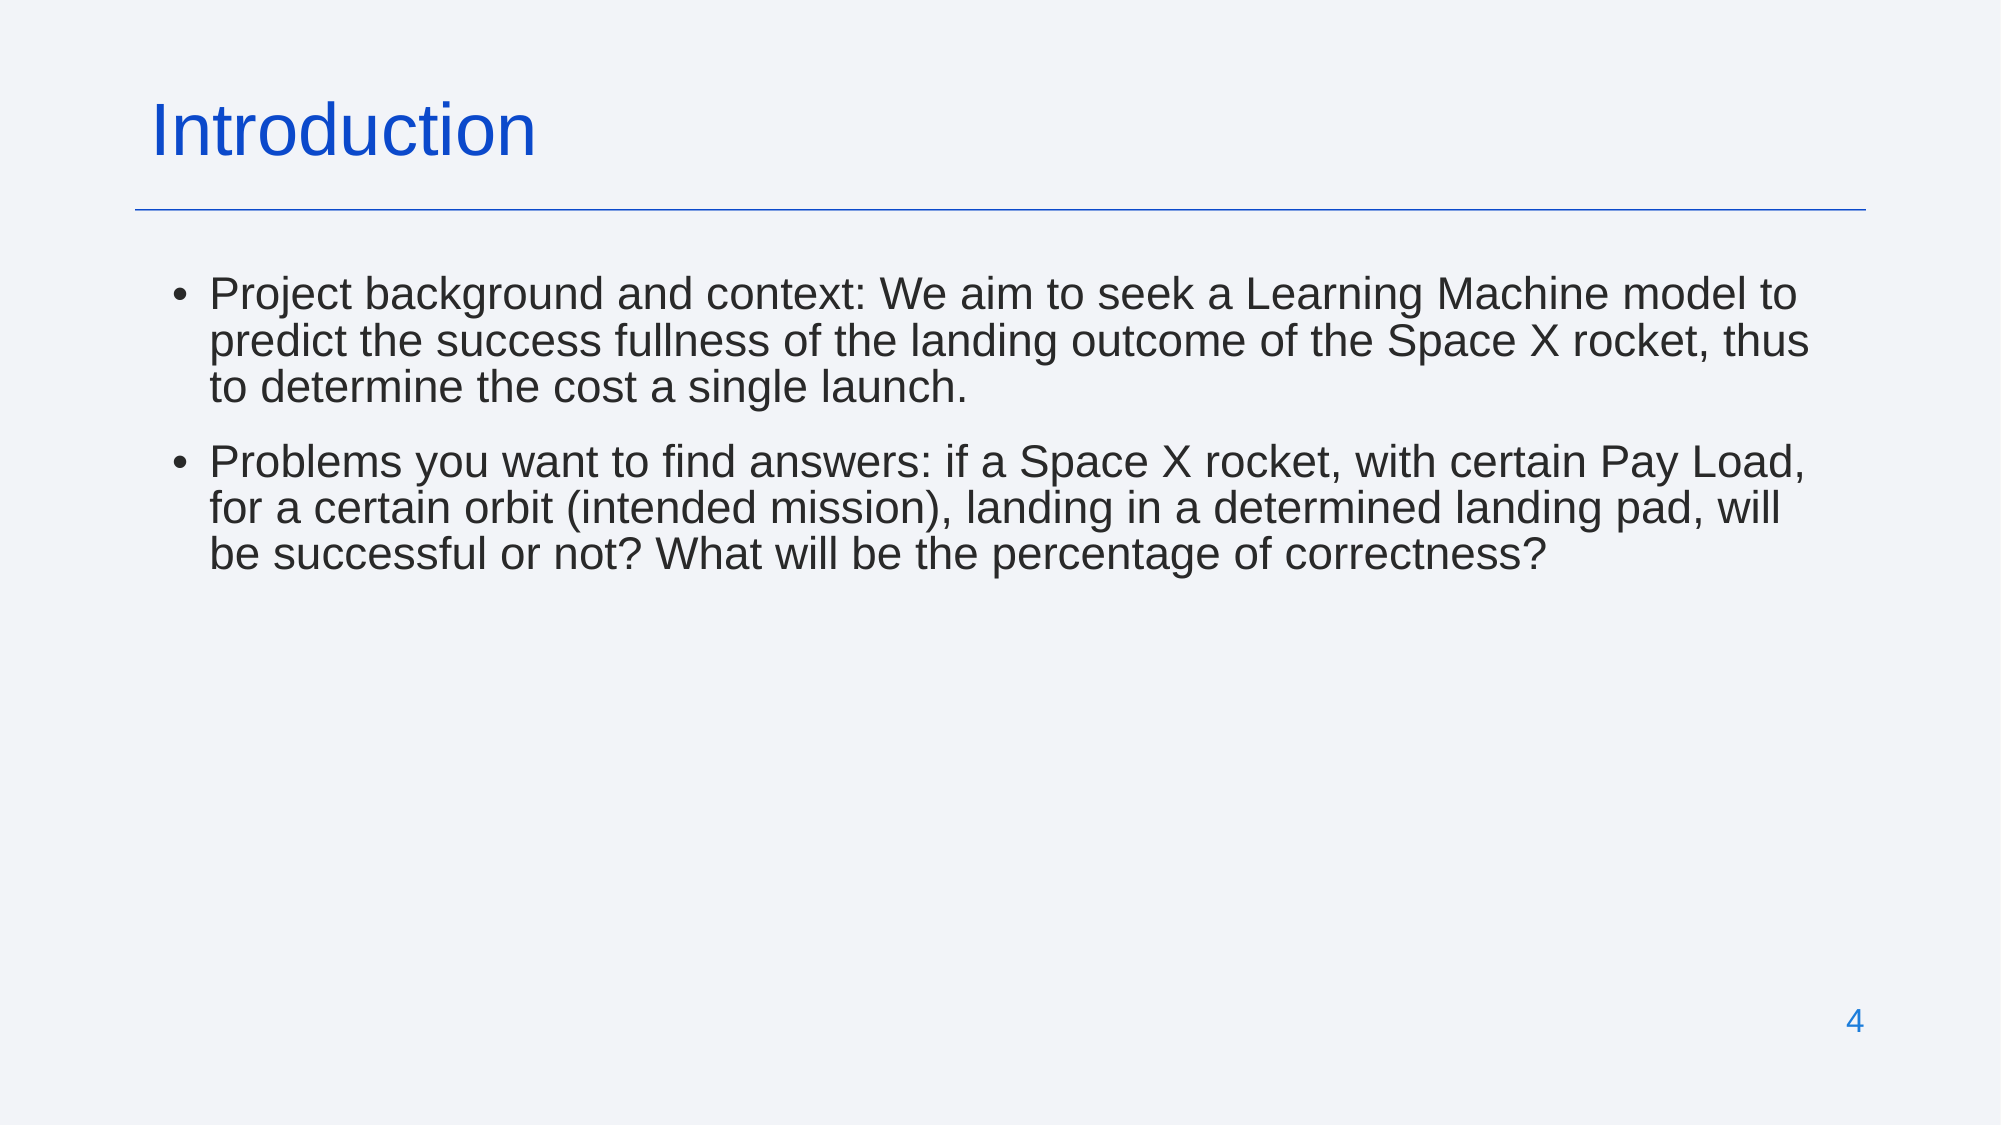

Introduction
Project background and context: We aim to seek a Learning Machine model to predict the success fullness of the landing outcome of the Space X rocket, thus to determine the cost a single launch.
Problems you want to find answers: if a Space X rocket, with certain Pay Load, for a certain orbit (intended mission), landing in a determined landing pad, will be successful or not? What will be the percentage of correctness?
4